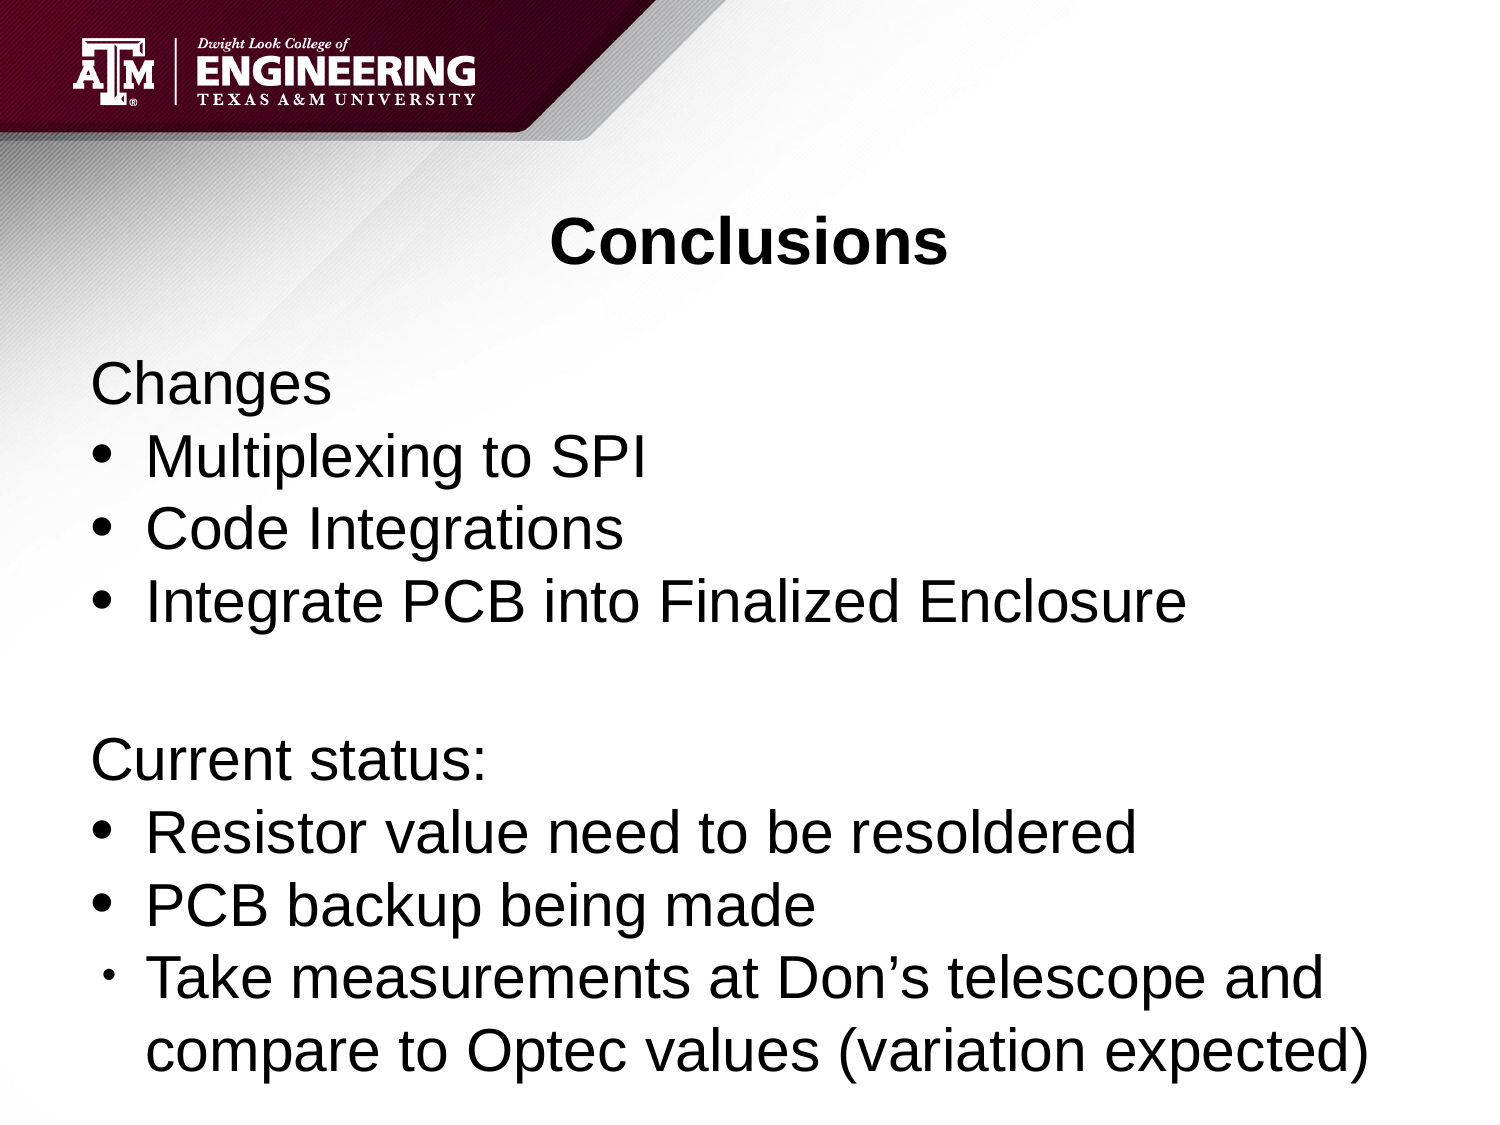

# Conclusions
Changes
Multiplexing to SPI
Code Integrations
Integrate PCB into Finalized Enclosure
Current status:
Resistor value need to be resoldered
PCB backup being made
Take measurements at Don’s telescope and compare to Optec values (variation expected)